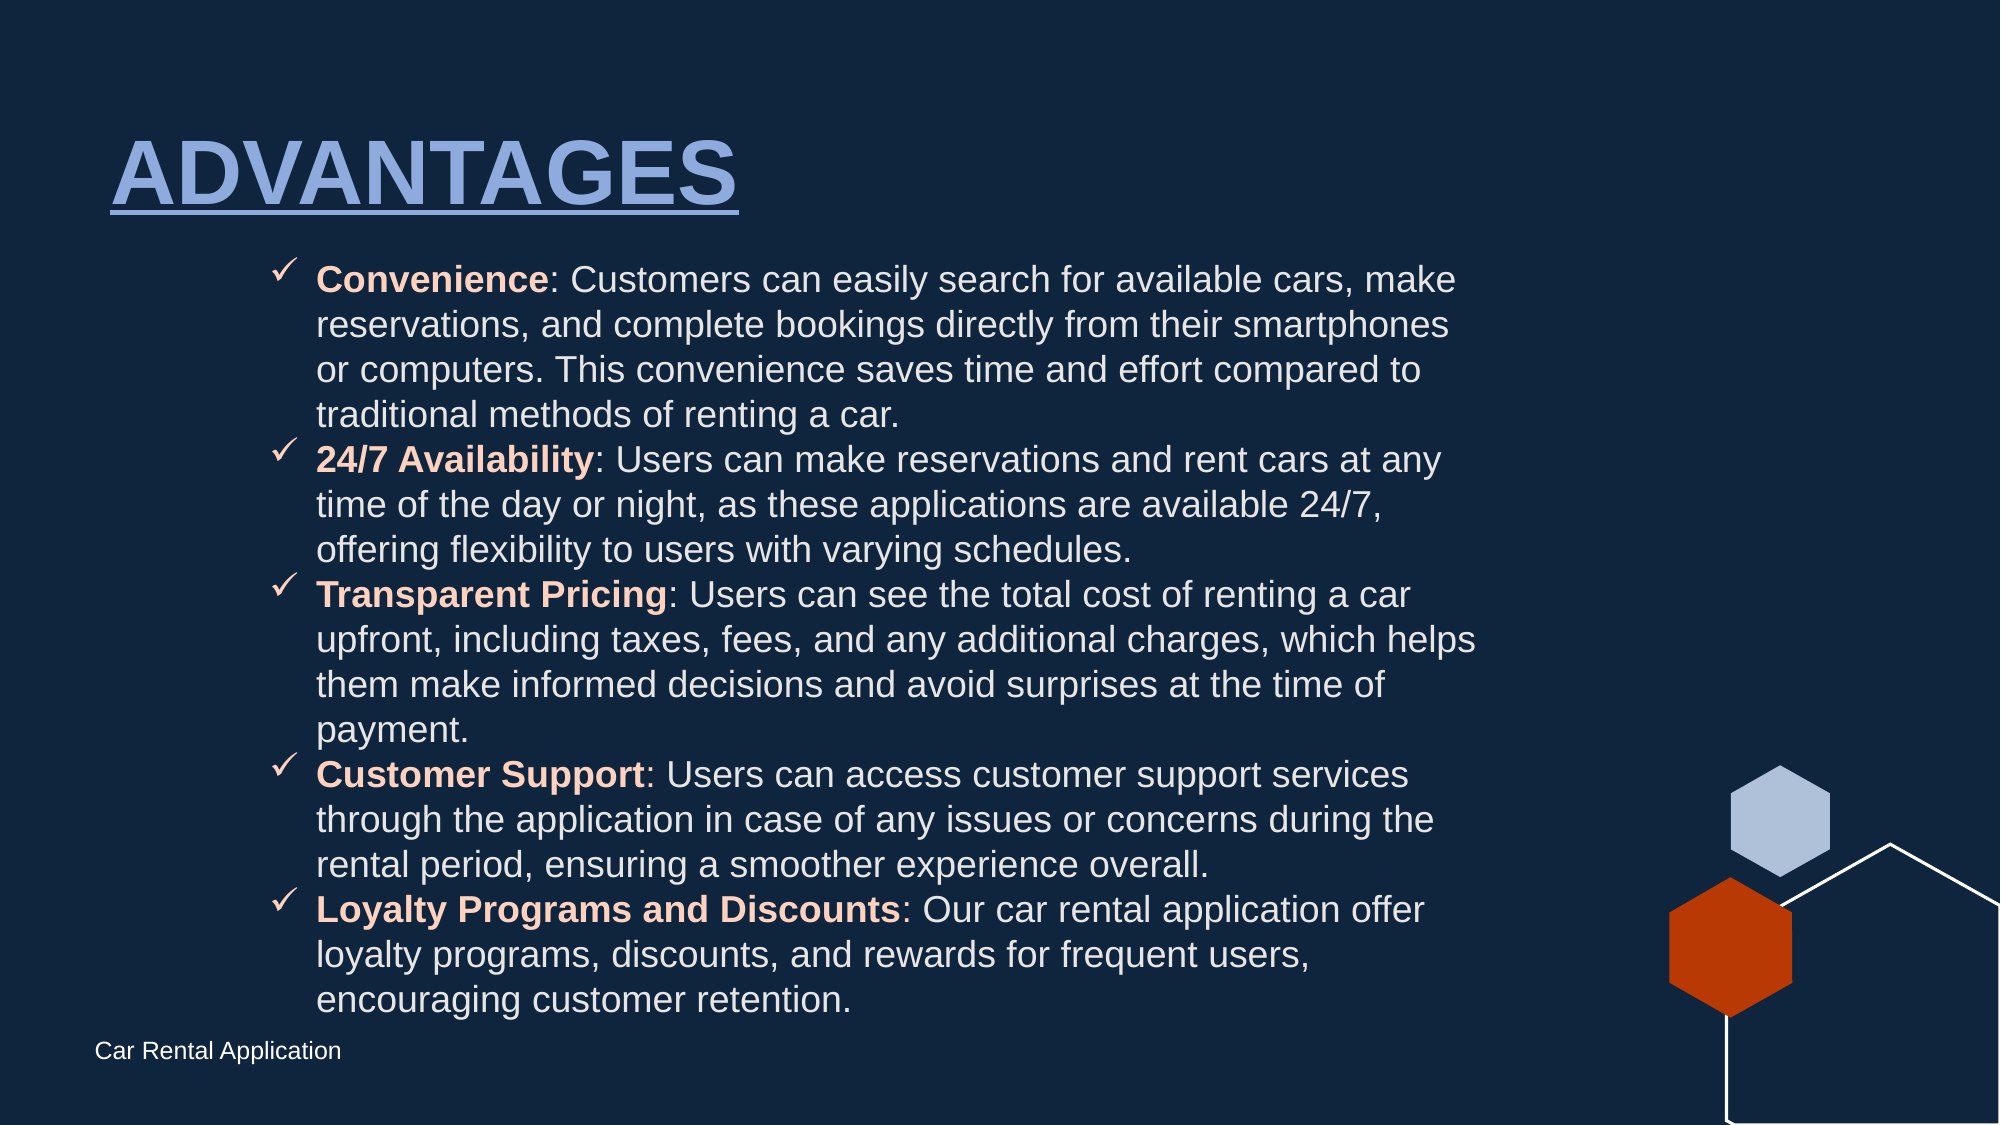

# ADVANTAGES
Convenience: Customers can easily search for available cars, make reservations, and complete bookings directly from their smartphones or computers. This convenience saves time and effort compared to traditional methods of renting a car.
24/7 Availability: Users can make reservations and rent cars at any time of the day or night, as these applications are available 24/7, offering flexibility to users with varying schedules.
Transparent Pricing: Users can see the total cost of renting a car upfront, including taxes, fees, and any additional charges, which helps them make informed decisions and avoid surprises at the time of payment.
Customer Support: Users can access customer support services through the application in case of any issues or concerns during the rental period, ensuring a smoother experience overall.
Loyalty Programs and Discounts: Our car rental application offer loyalty programs, discounts, and rewards for frequent users, encouraging customer retention.
Car Rental Application